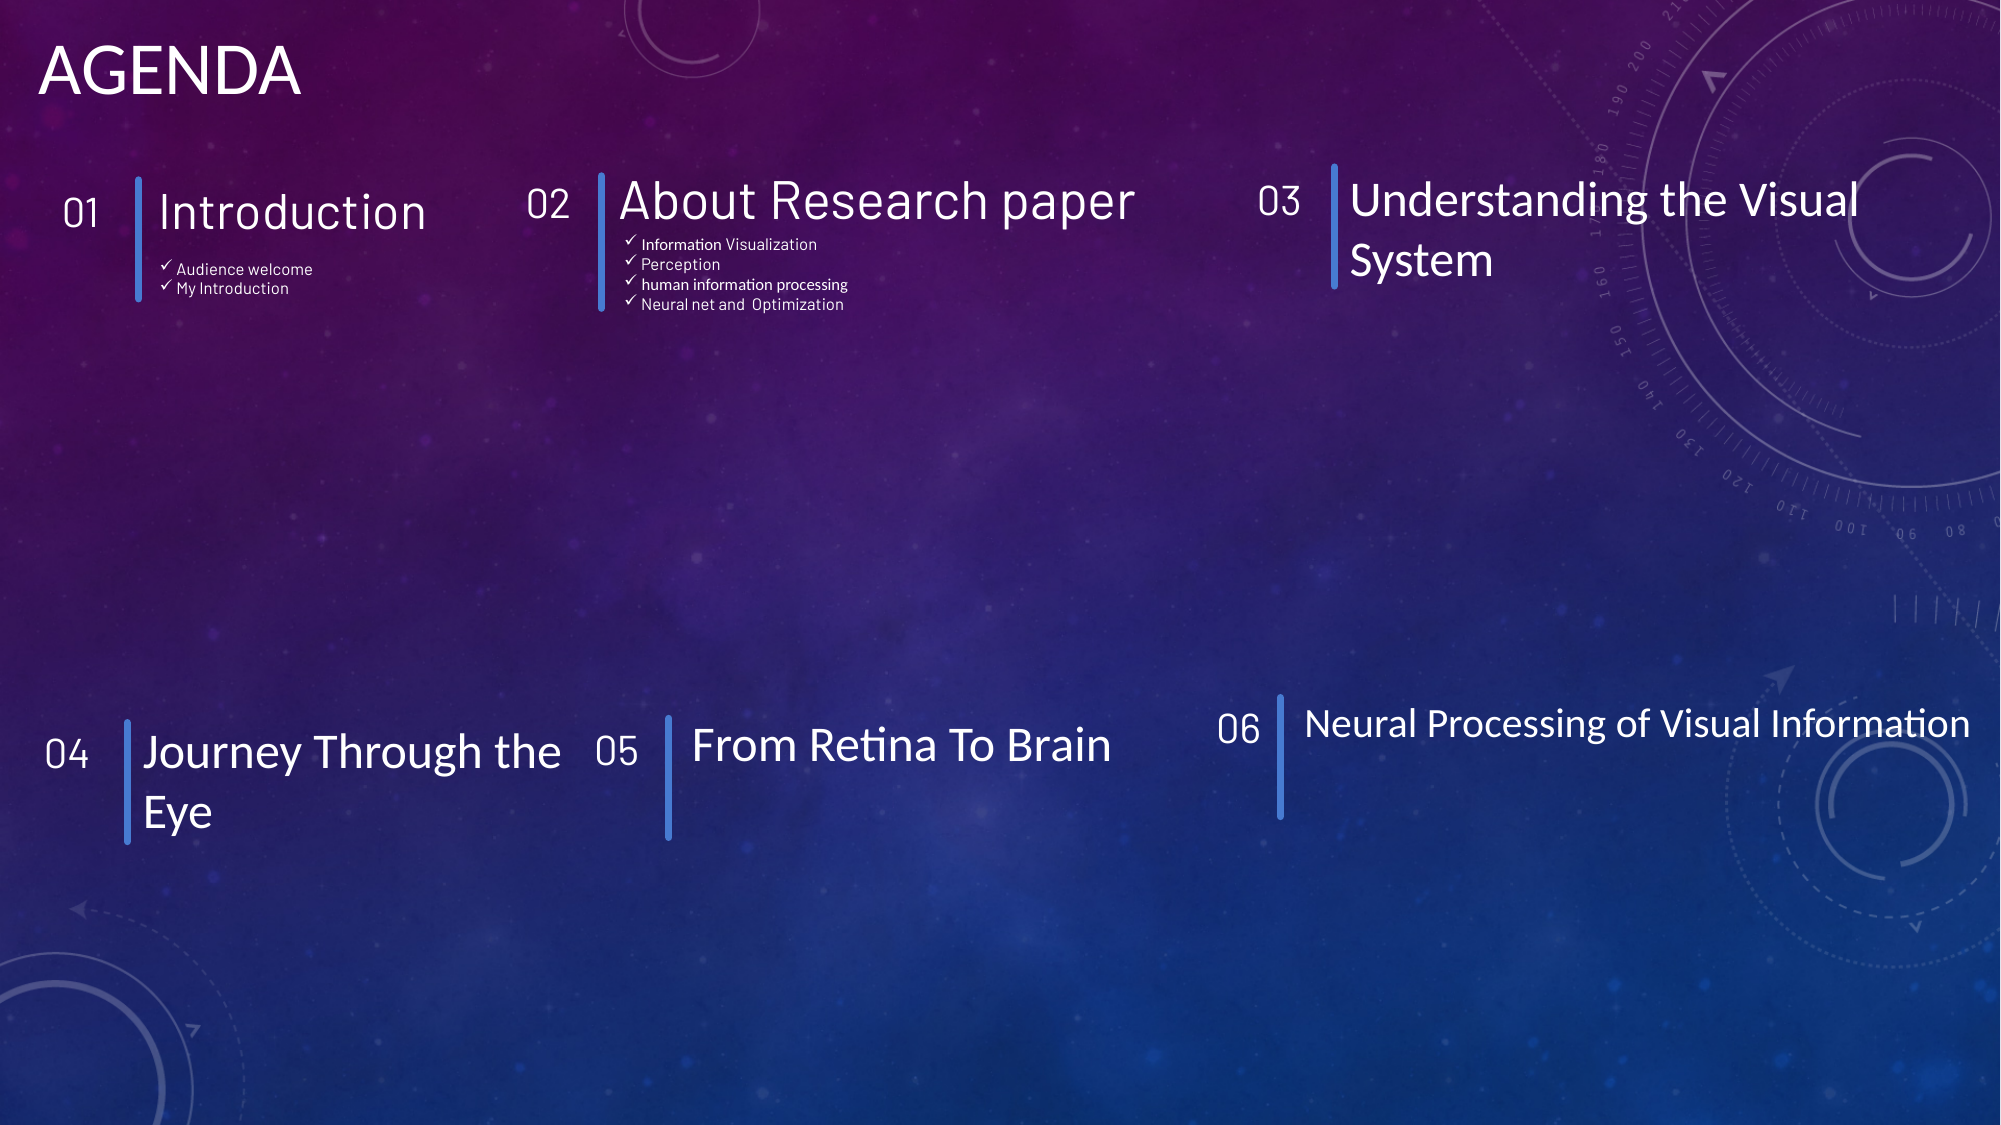

# Agenda
About Research paper

Understanding the Visual System

03
02
Introduction

01
 Information Visualization
 Perception
 human information processing
 Neural net and  Optimization

 Audience welcome
 My Introduction

Neural Processing of Visual Information

06
From Retina To Brain

Journey Through the Eye

05
04